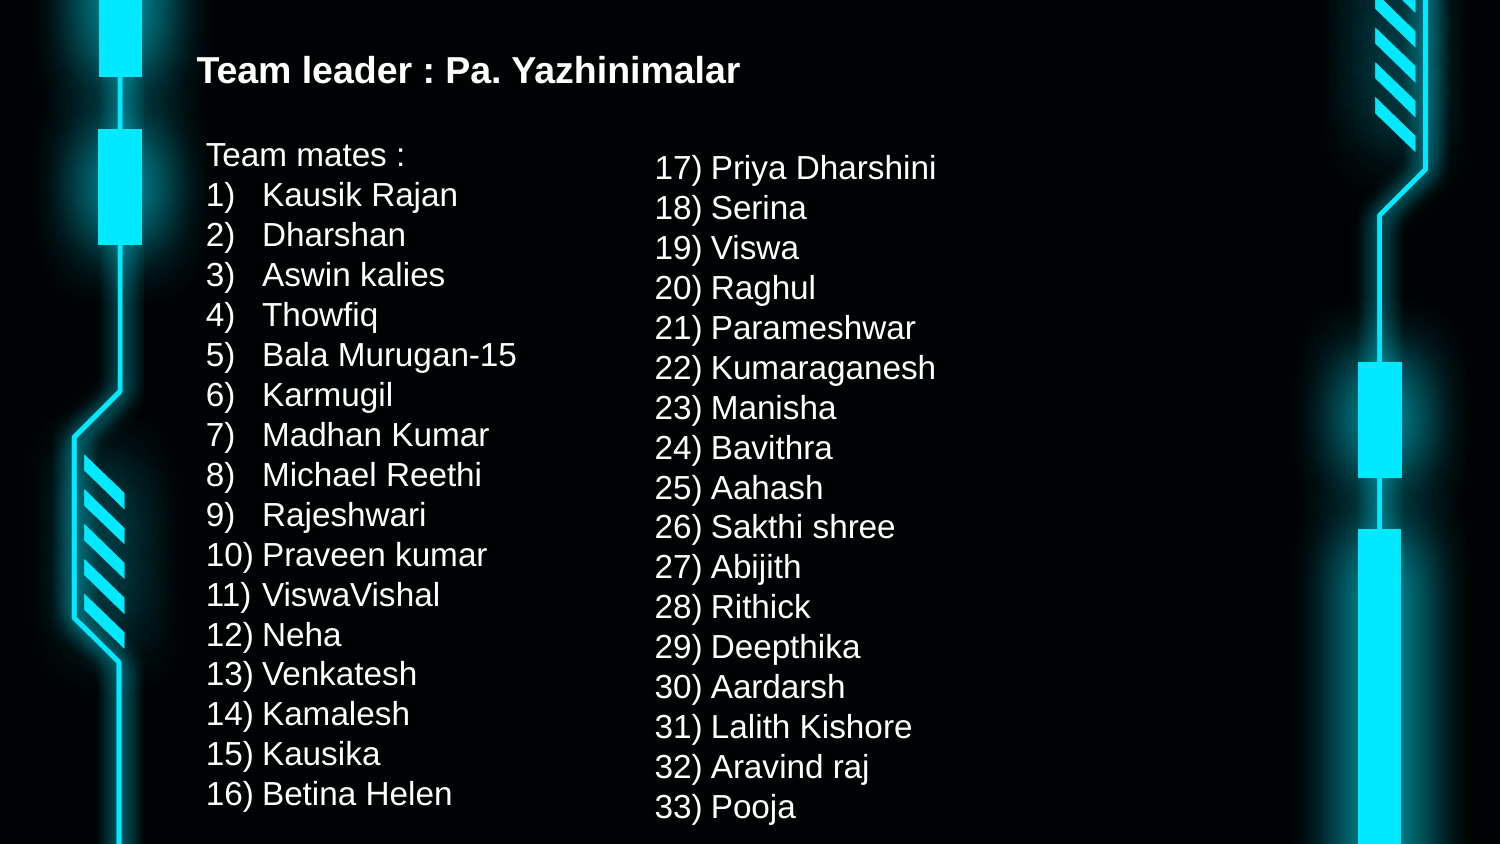

# Team leader : Pa. Yazhinimalar

Priya Dharshini
Serina
Viswa
Raghul
Parameshwar
Kumaraganesh
Manisha
Bavithra
Aahash
Sakthi shree
Abijith
Rithick
Deepthika
Aardarsh
Lalith Kishore
Aravind raj
Pooja
Team mates :
Kausik Rajan
Dharshan
Aswin kalies
Thowfiq
Bala Murugan-15
Karmugil
Madhan Kumar
Michael Reethi
Rajeshwari
Praveen kumar
ViswaVishal
Neha
Venkatesh
Kamalesh
Kausika
Betina Helen